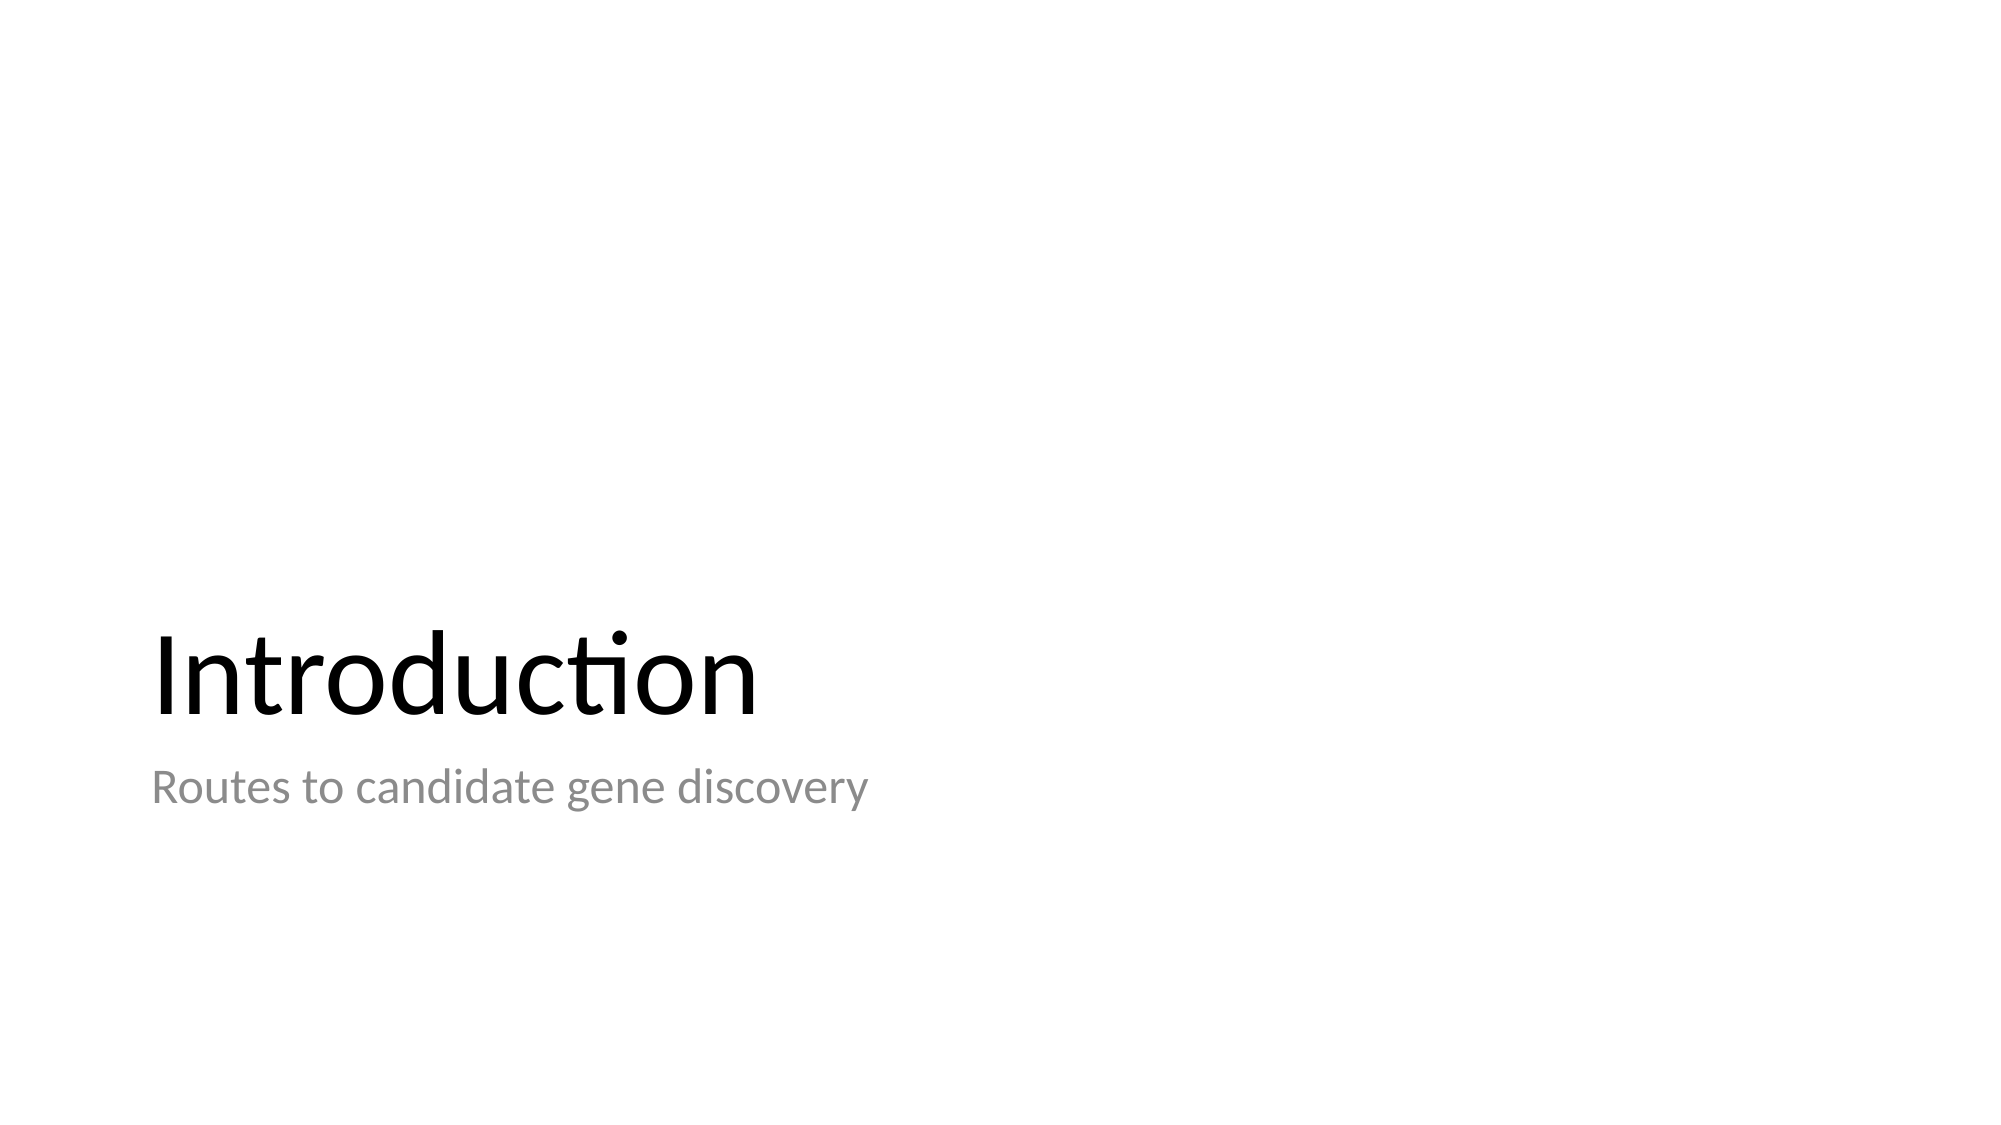

# Introduction
Routes to candidate gene discovery